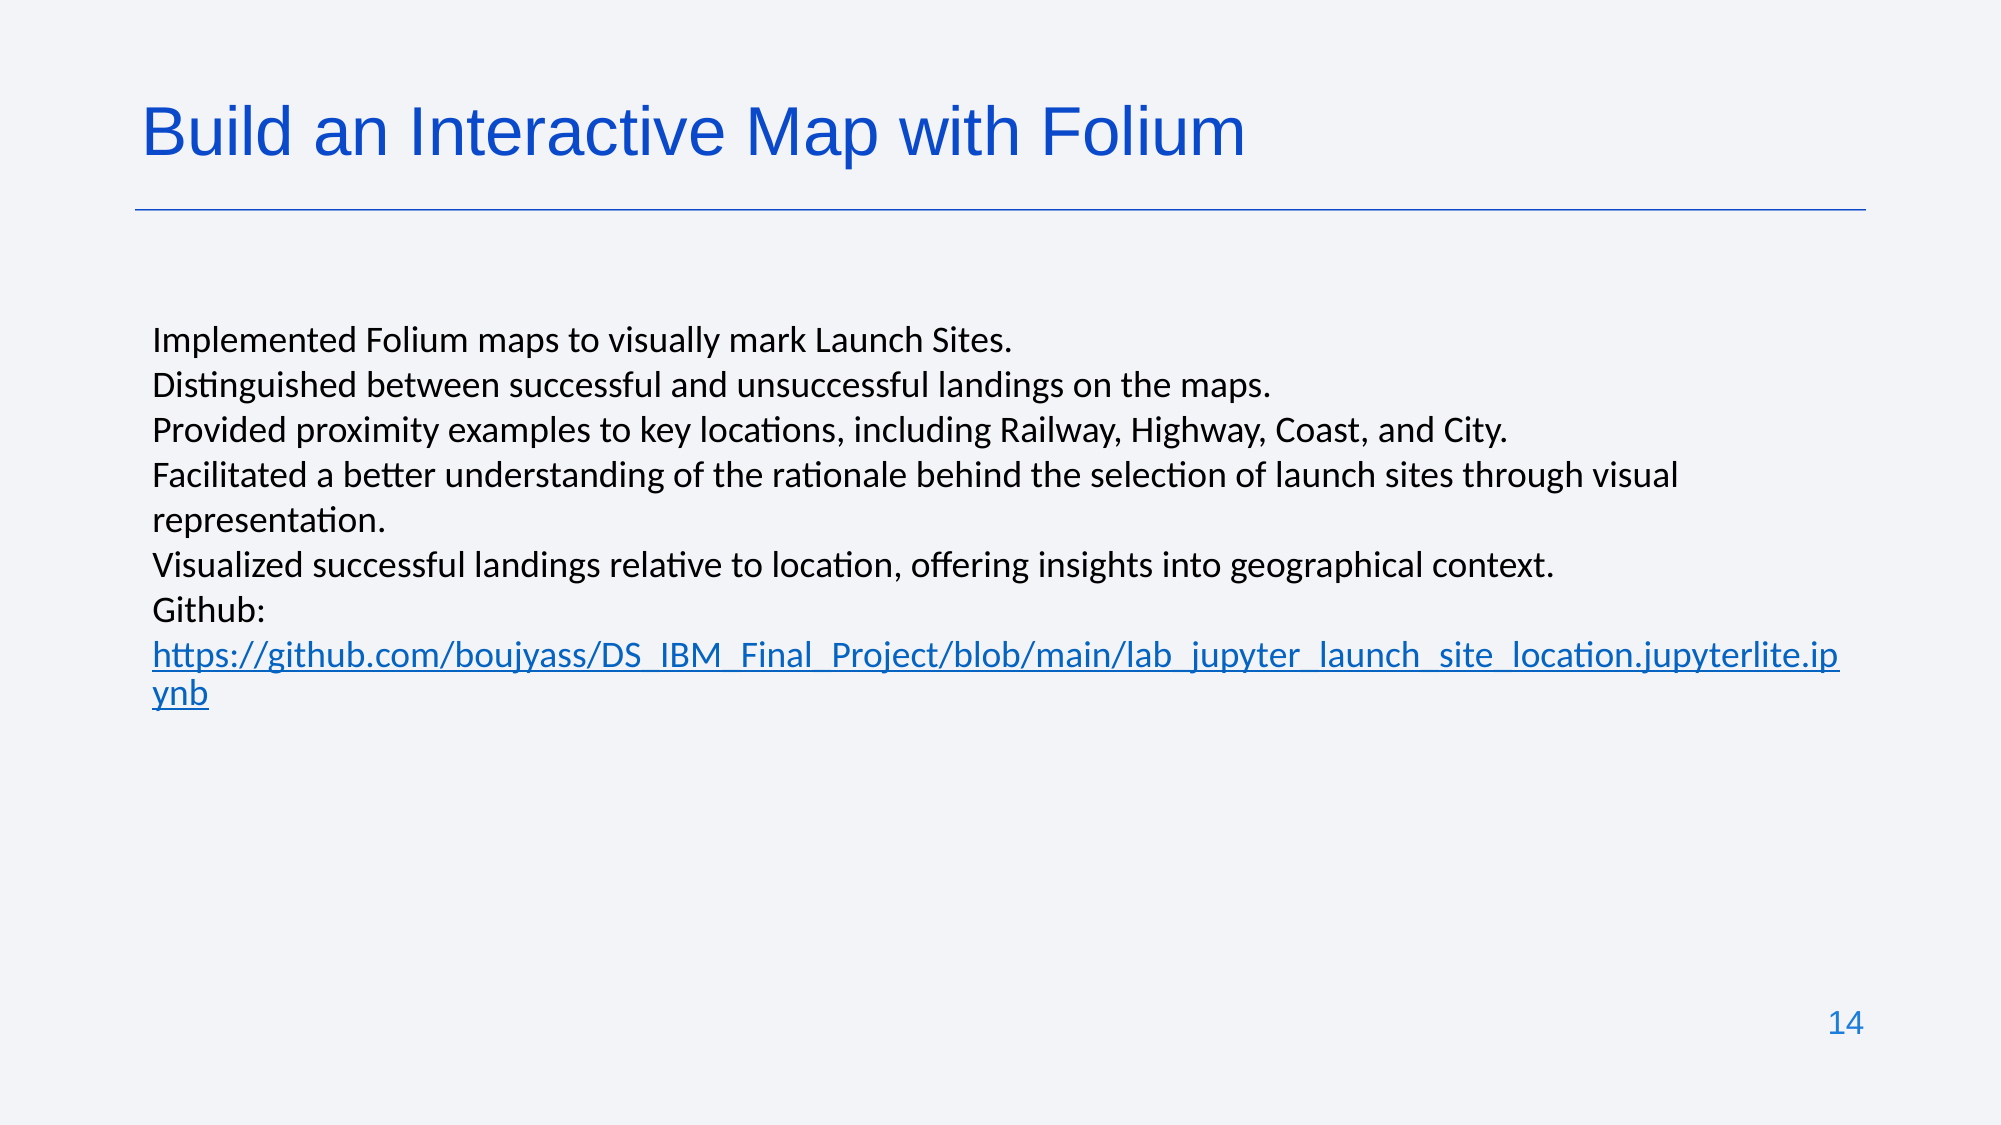

Build an Interactive Map with Folium
Implemented Folium maps to visually mark Launch Sites.
Distinguished between successful and unsuccessful landings on the maps.
Provided proximity examples to key locations, including Railway, Highway, Coast, and City.
Facilitated a better understanding of the rationale behind the selection of launch sites through visual representation.
Visualized successful landings relative to location, offering insights into geographical context.
Github: https://github.com/boujyass/DS_IBM_Final_Project/blob/main/lab_jupyter_launch_site_location.jupyterlite.ipynb

14